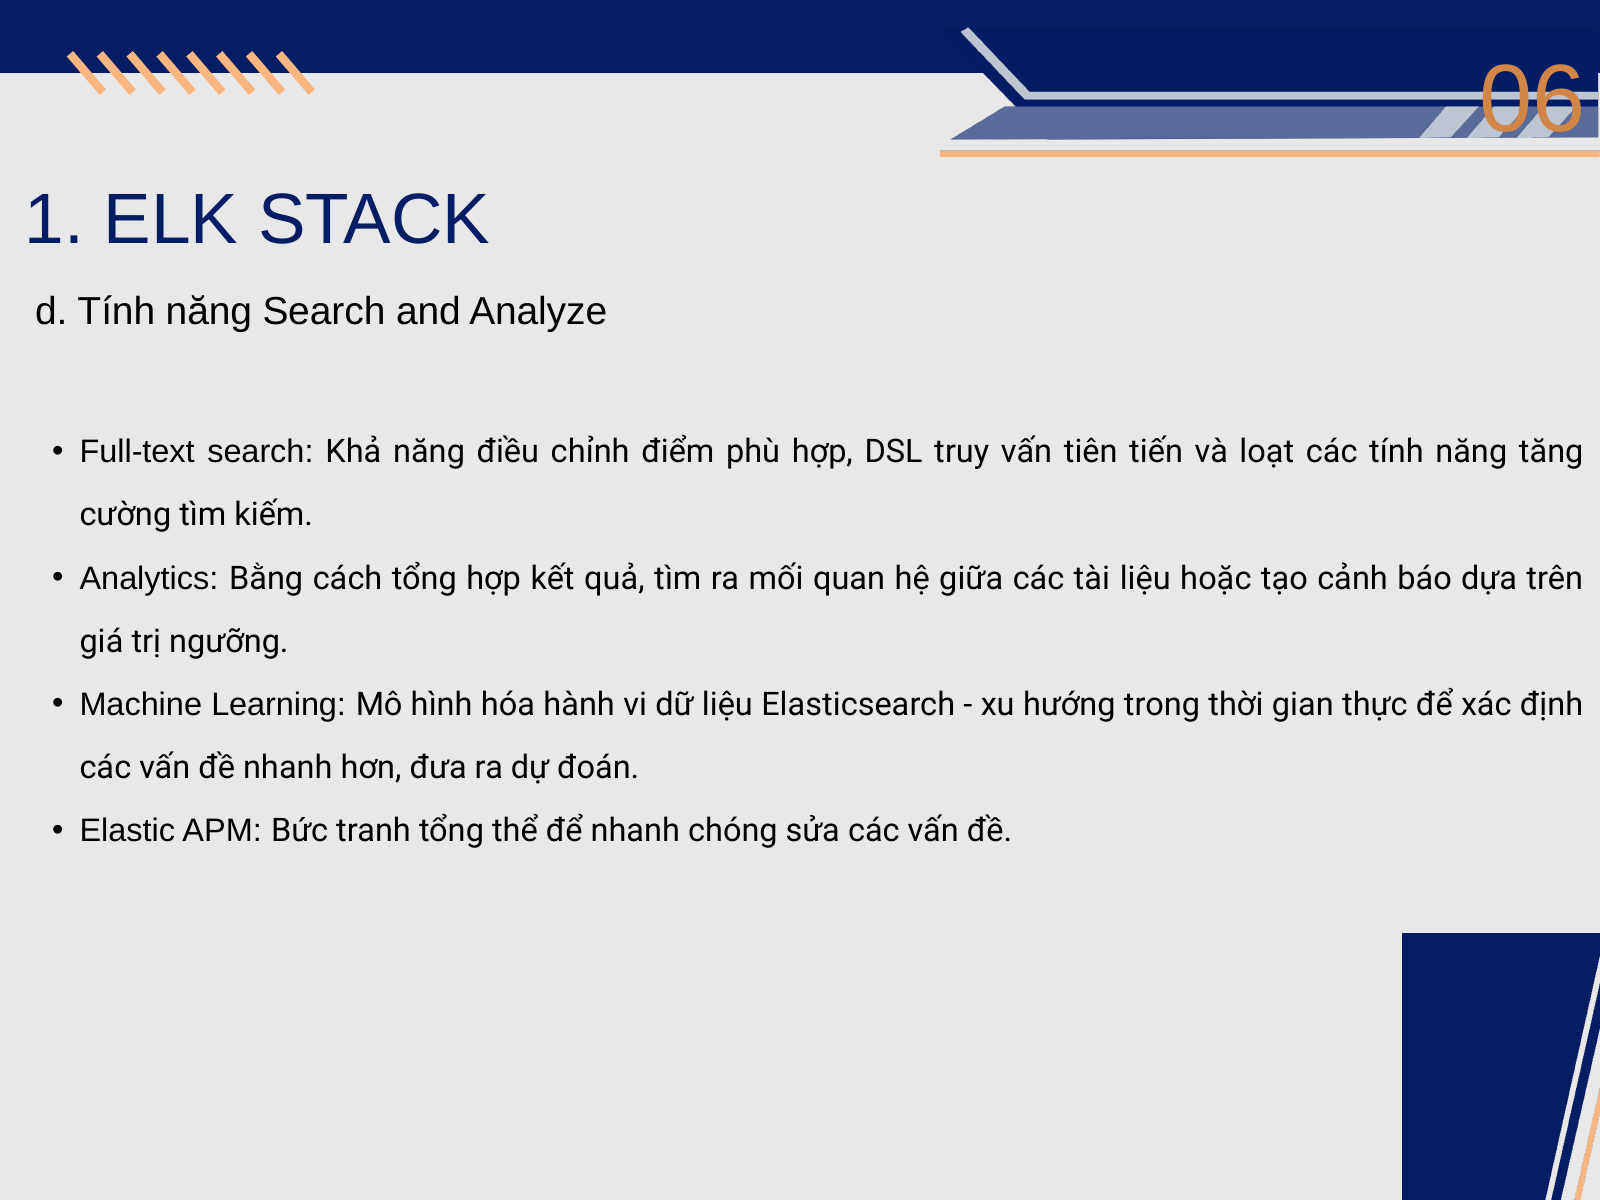

06
1. ELK STACK
 d. Tính năng Search and Analyze
Full-text search: Khả năng điều chỉnh điểm phù hợp, DSL truy vấn tiên tiến và loạt các tính năng tăng cường tìm kiếm.
Analytics: Bằng cách tổng hợp kết quả, tìm ra mối quan hệ giữa các tài liệu hoặc tạo cảnh báo dựa trên giá trị ngưỡng.
Machine Learning: Mô hình hóa hành vi dữ liệu Elasticsearch - xu hướng trong thời gian thực để xác định các vấn đề nhanh hơn, đưa ra dự đoán.
Elastic APM: Bức tranh tổng thể để nhanh chóng sửa các vấn đề.